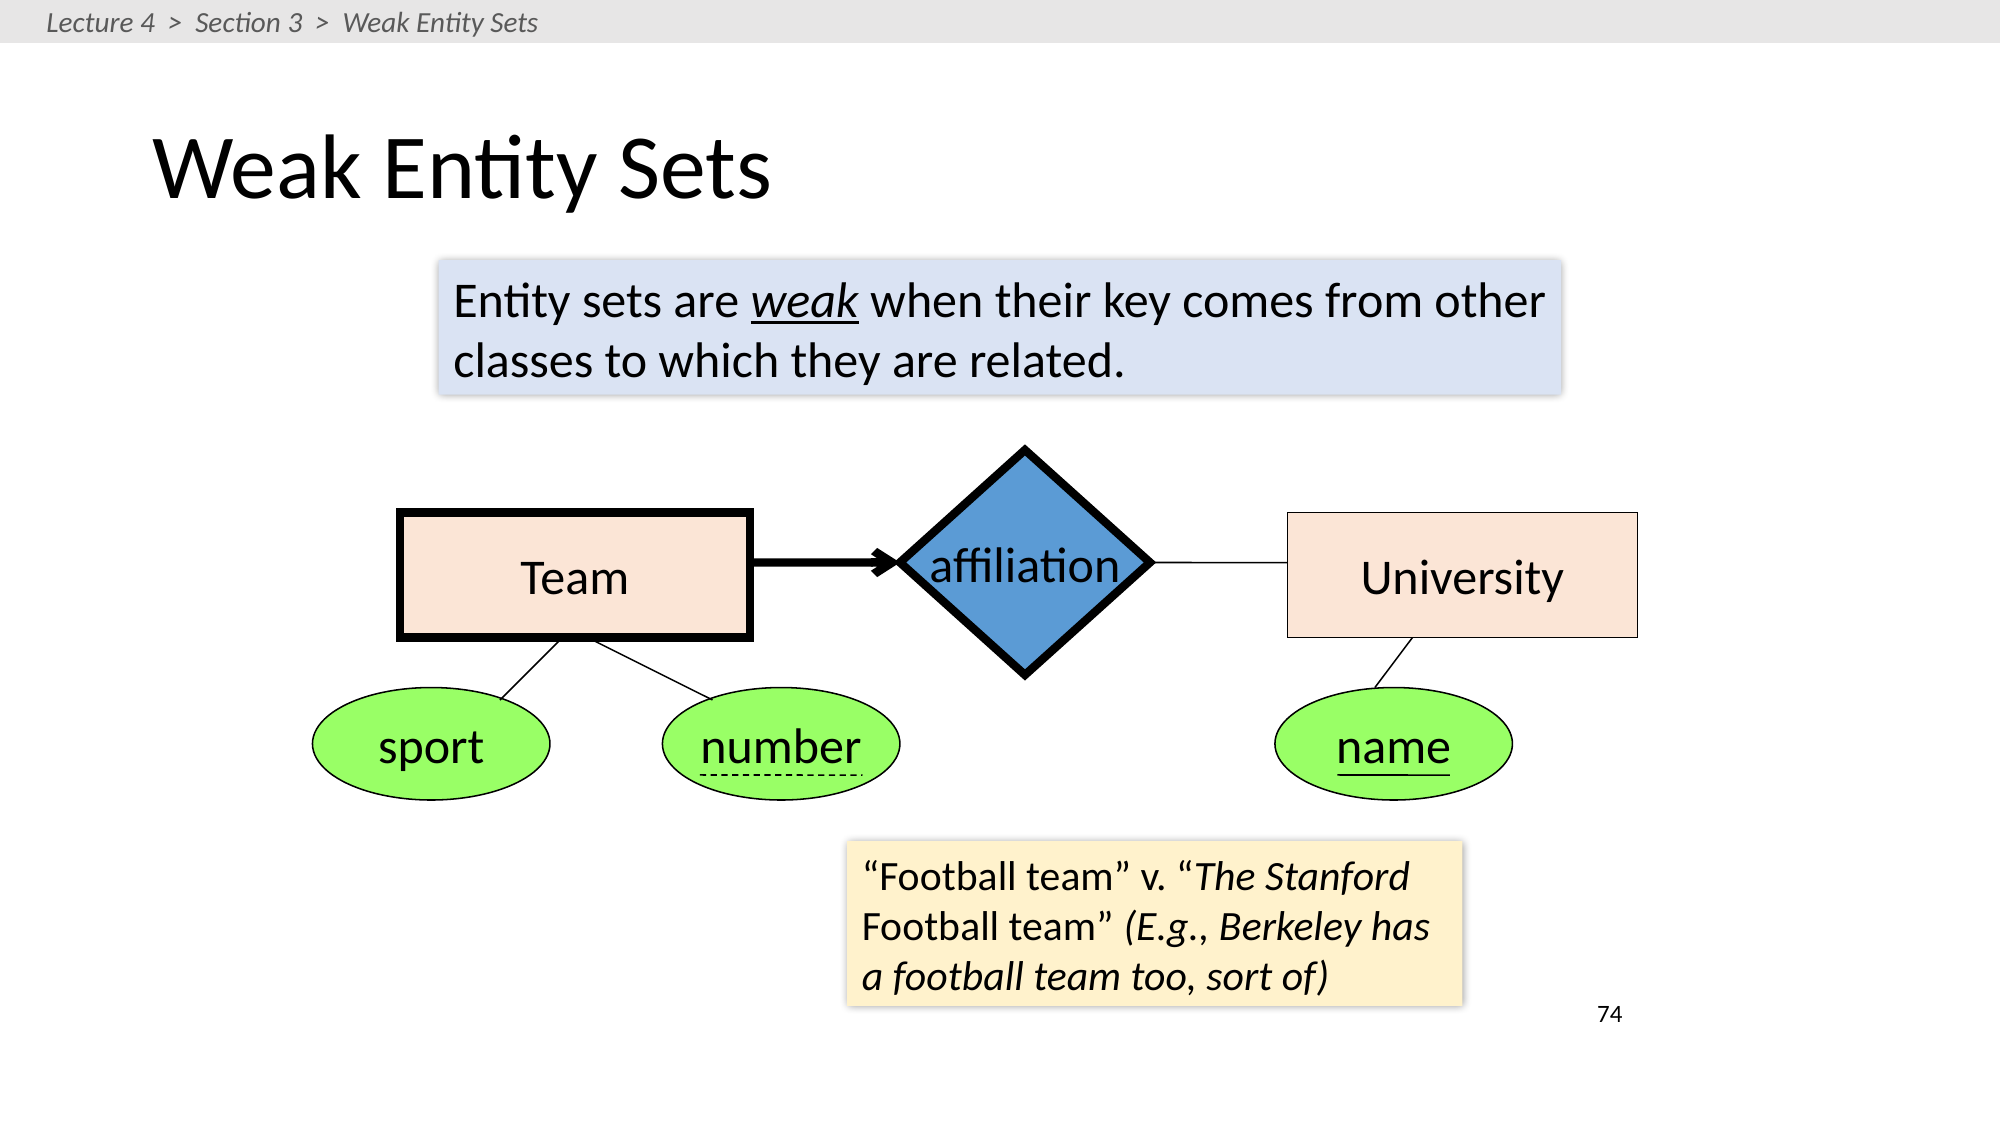

Lecture 4  >  Section 3  >  Weak Entity Sets
# Weak Entity Sets
Entity sets are weak when their key comes from other
classes to which they are related.
affiliation
Team
University

sport
number
name

“Football team” v. “The Stanford Football team” (E.g., Berkeley has a football team too, sort of)
74